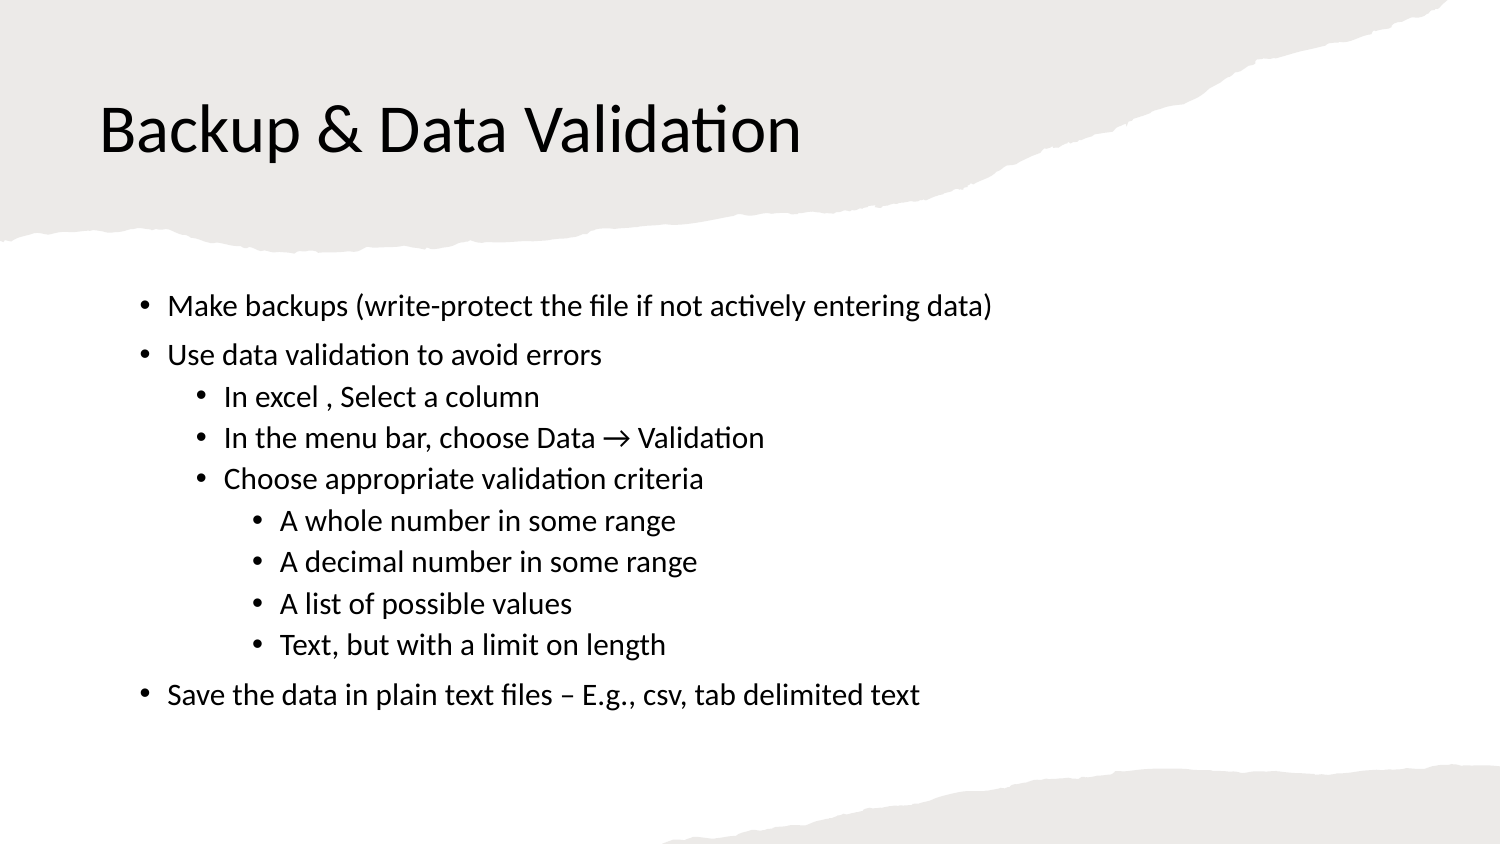

# Backup & Data Validation
Make backups (write-protect the file if not actively entering data)
Use data validation to avoid errors
In excel , Select a column
In the menu bar, choose Data → Validation
Choose appropriate validation criteria
A whole number in some range
A decimal number in some range
A list of possible values
Text, but with a limit on length
Save the data in plain text files – E.g., csv, tab delimited text